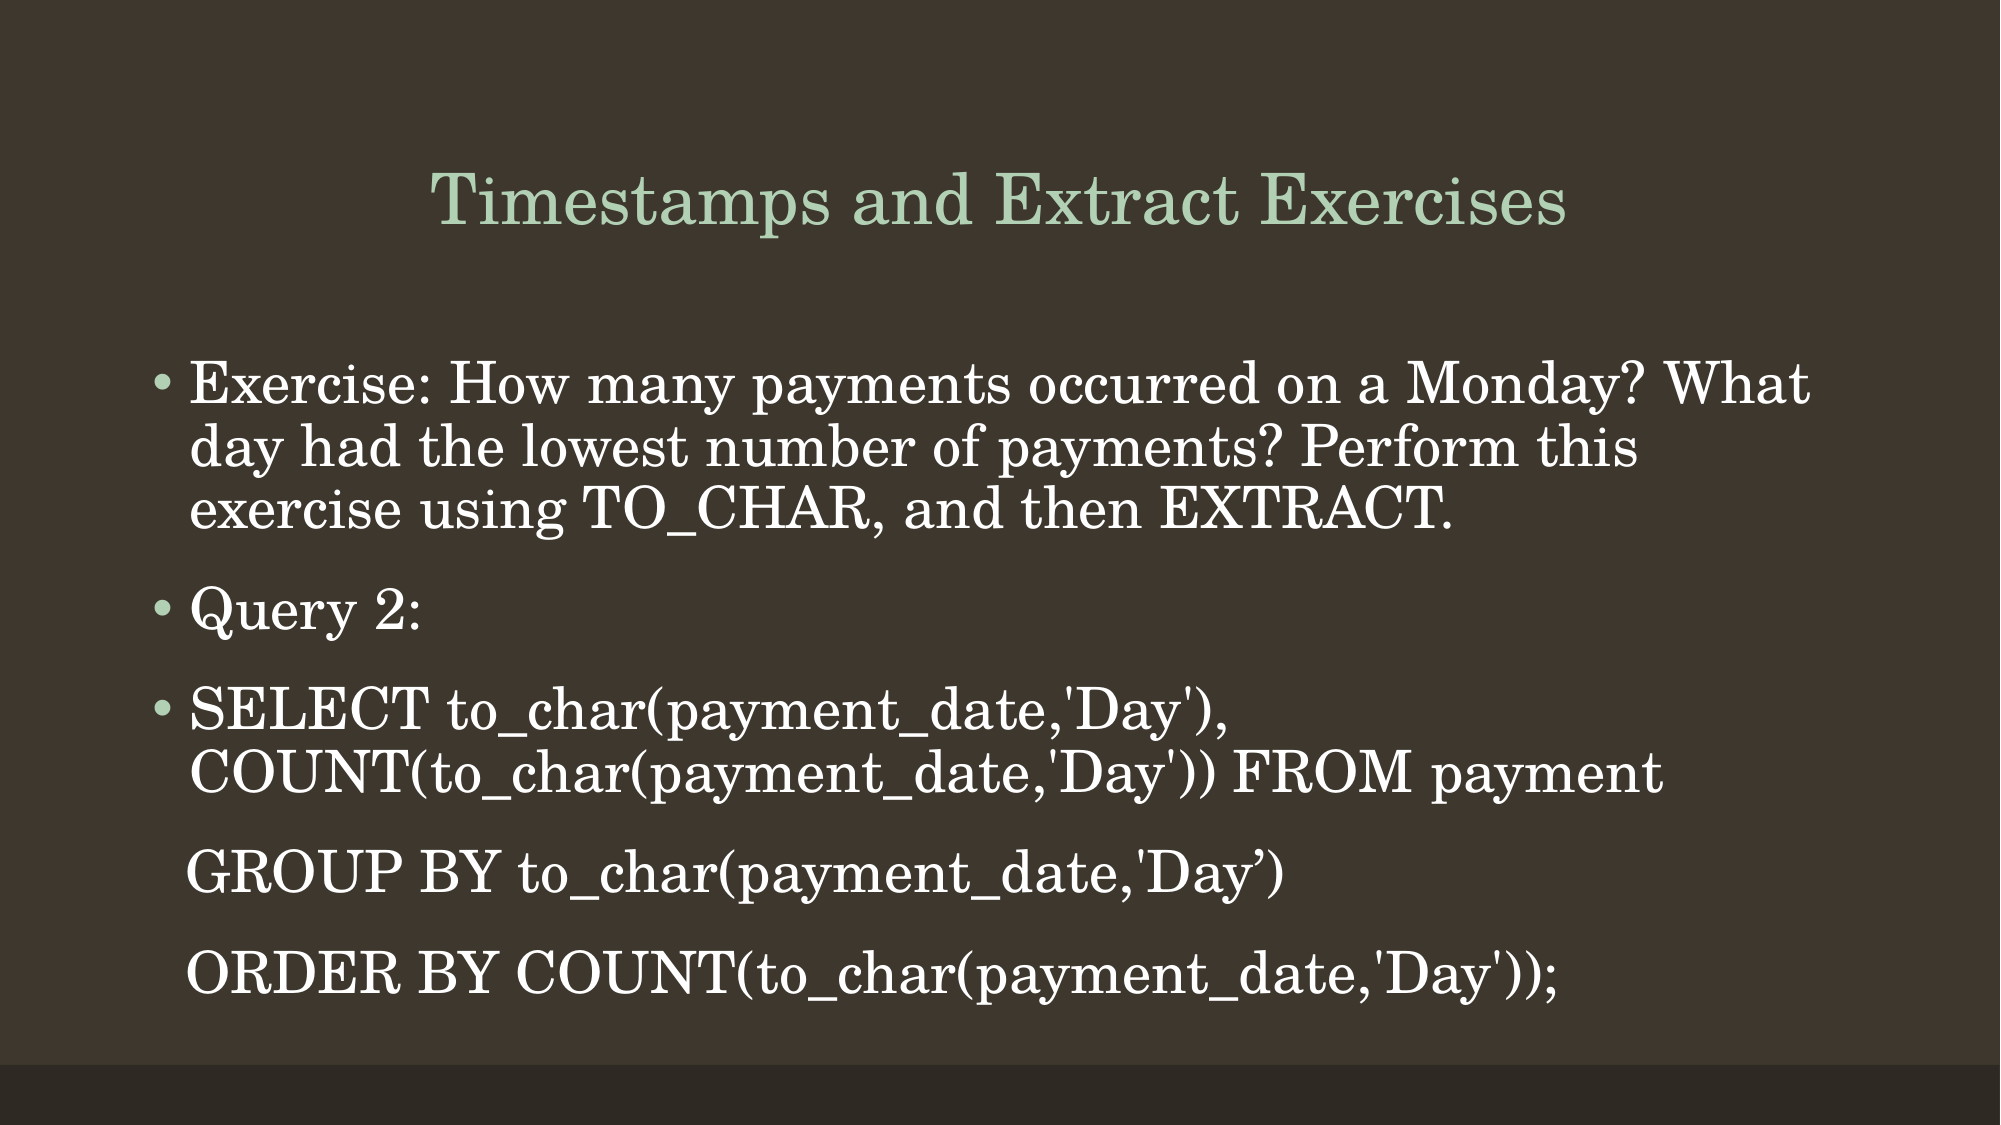

# Timestamps and Extract Exercises
Exercise: How many payments occurred on a Monday? What day had the lowest number of payments? Perform this exercise using TO_CHAR, and then EXTRACT.
Query 2:
SELECT to_char(payment_date,'Day'), COUNT(to_char(payment_date,'Day')) FROM payment
  GROUP BY to_char(payment_date,'Day’)
  ORDER BY COUNT(to_char(payment_date,'Day'));